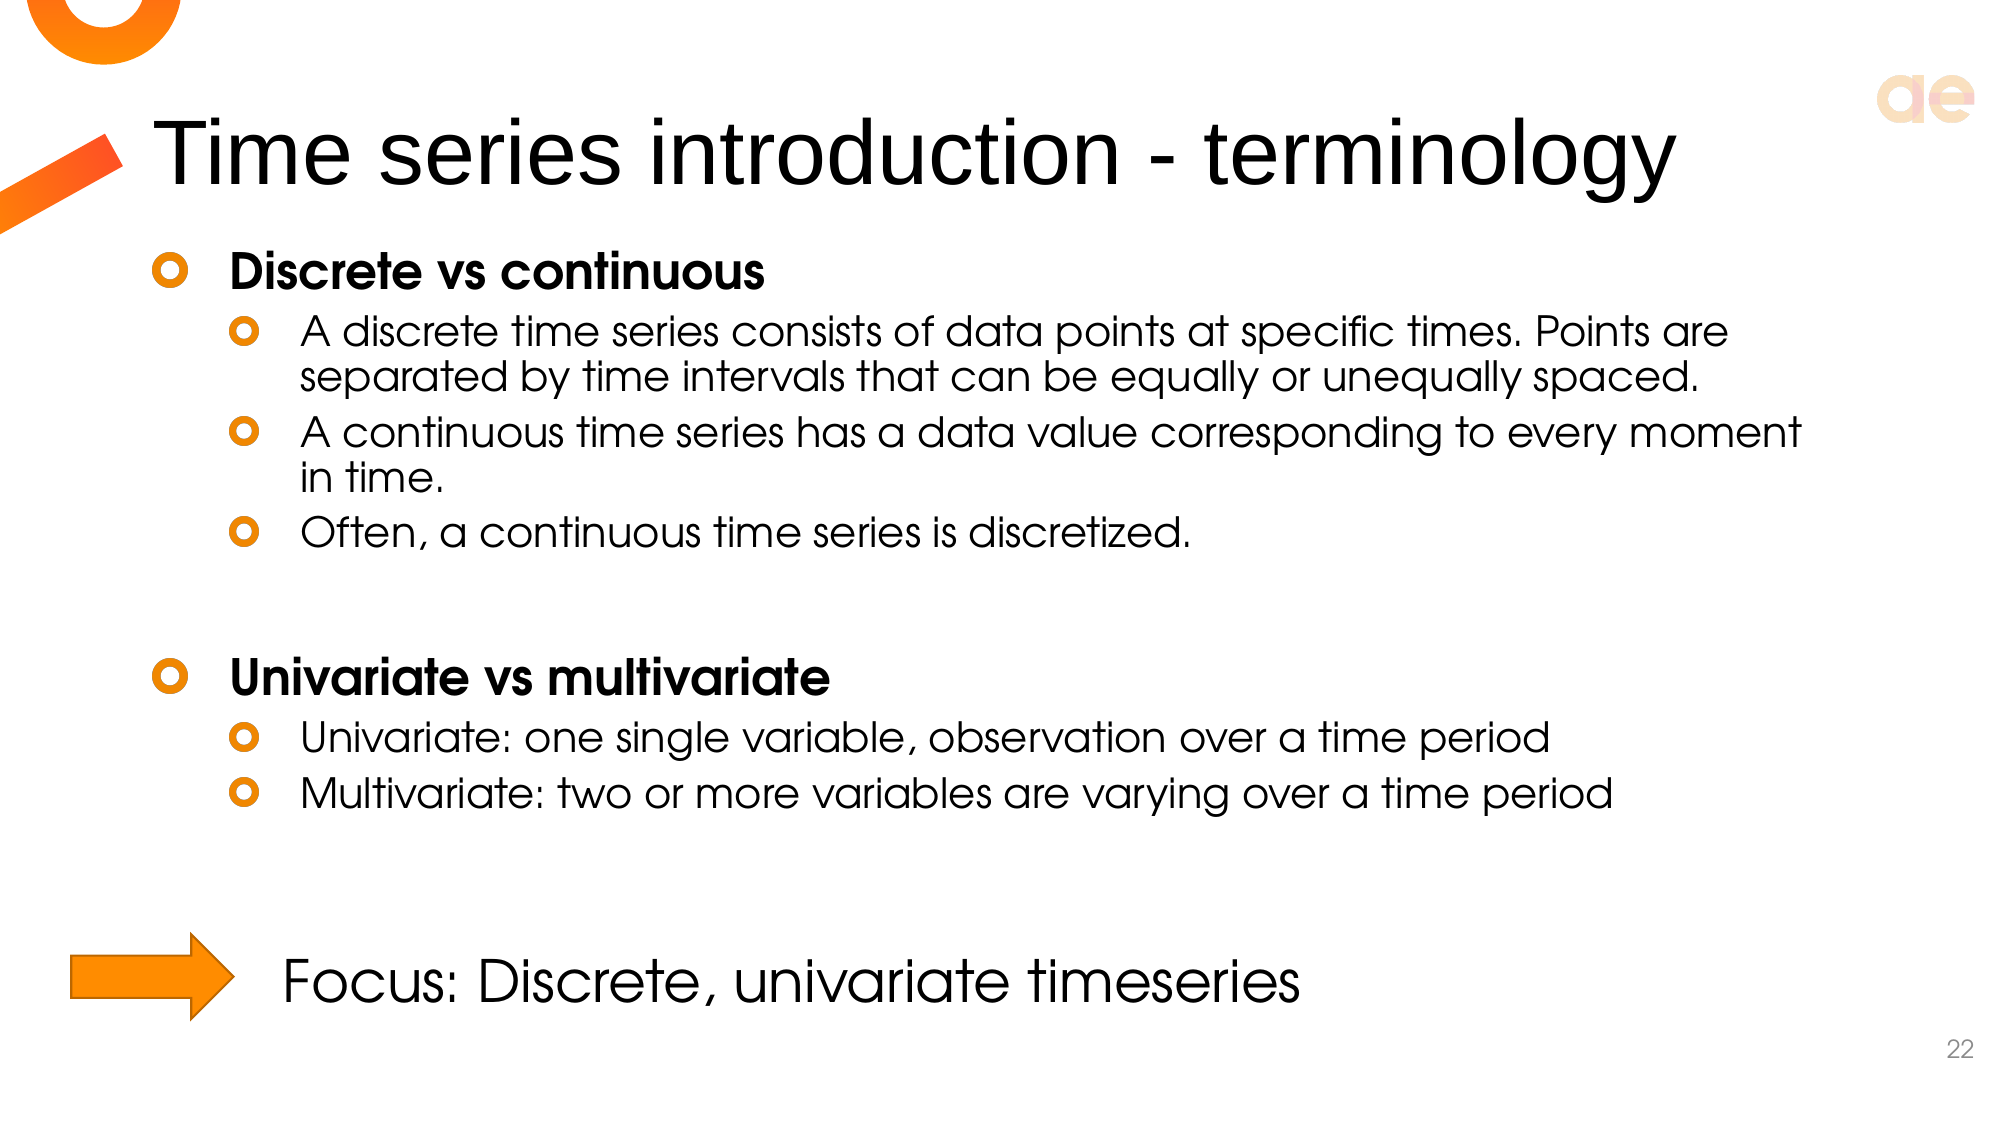

# Time series introduction - terminology
Discrete vs continuous
A discrete time series consists of data points at specific times. Points are separated by time intervals that can be equally or unequally spaced.
A continuous time series has a data value corresponding to every moment in time.
Often, a continuous time series is discretized.

Univariate vs multivariate
Univariate: one single variable, observation over a time period
Multivariate: two or more variables are varying over a time period

Focus: Discrete, univariate timeseries
22